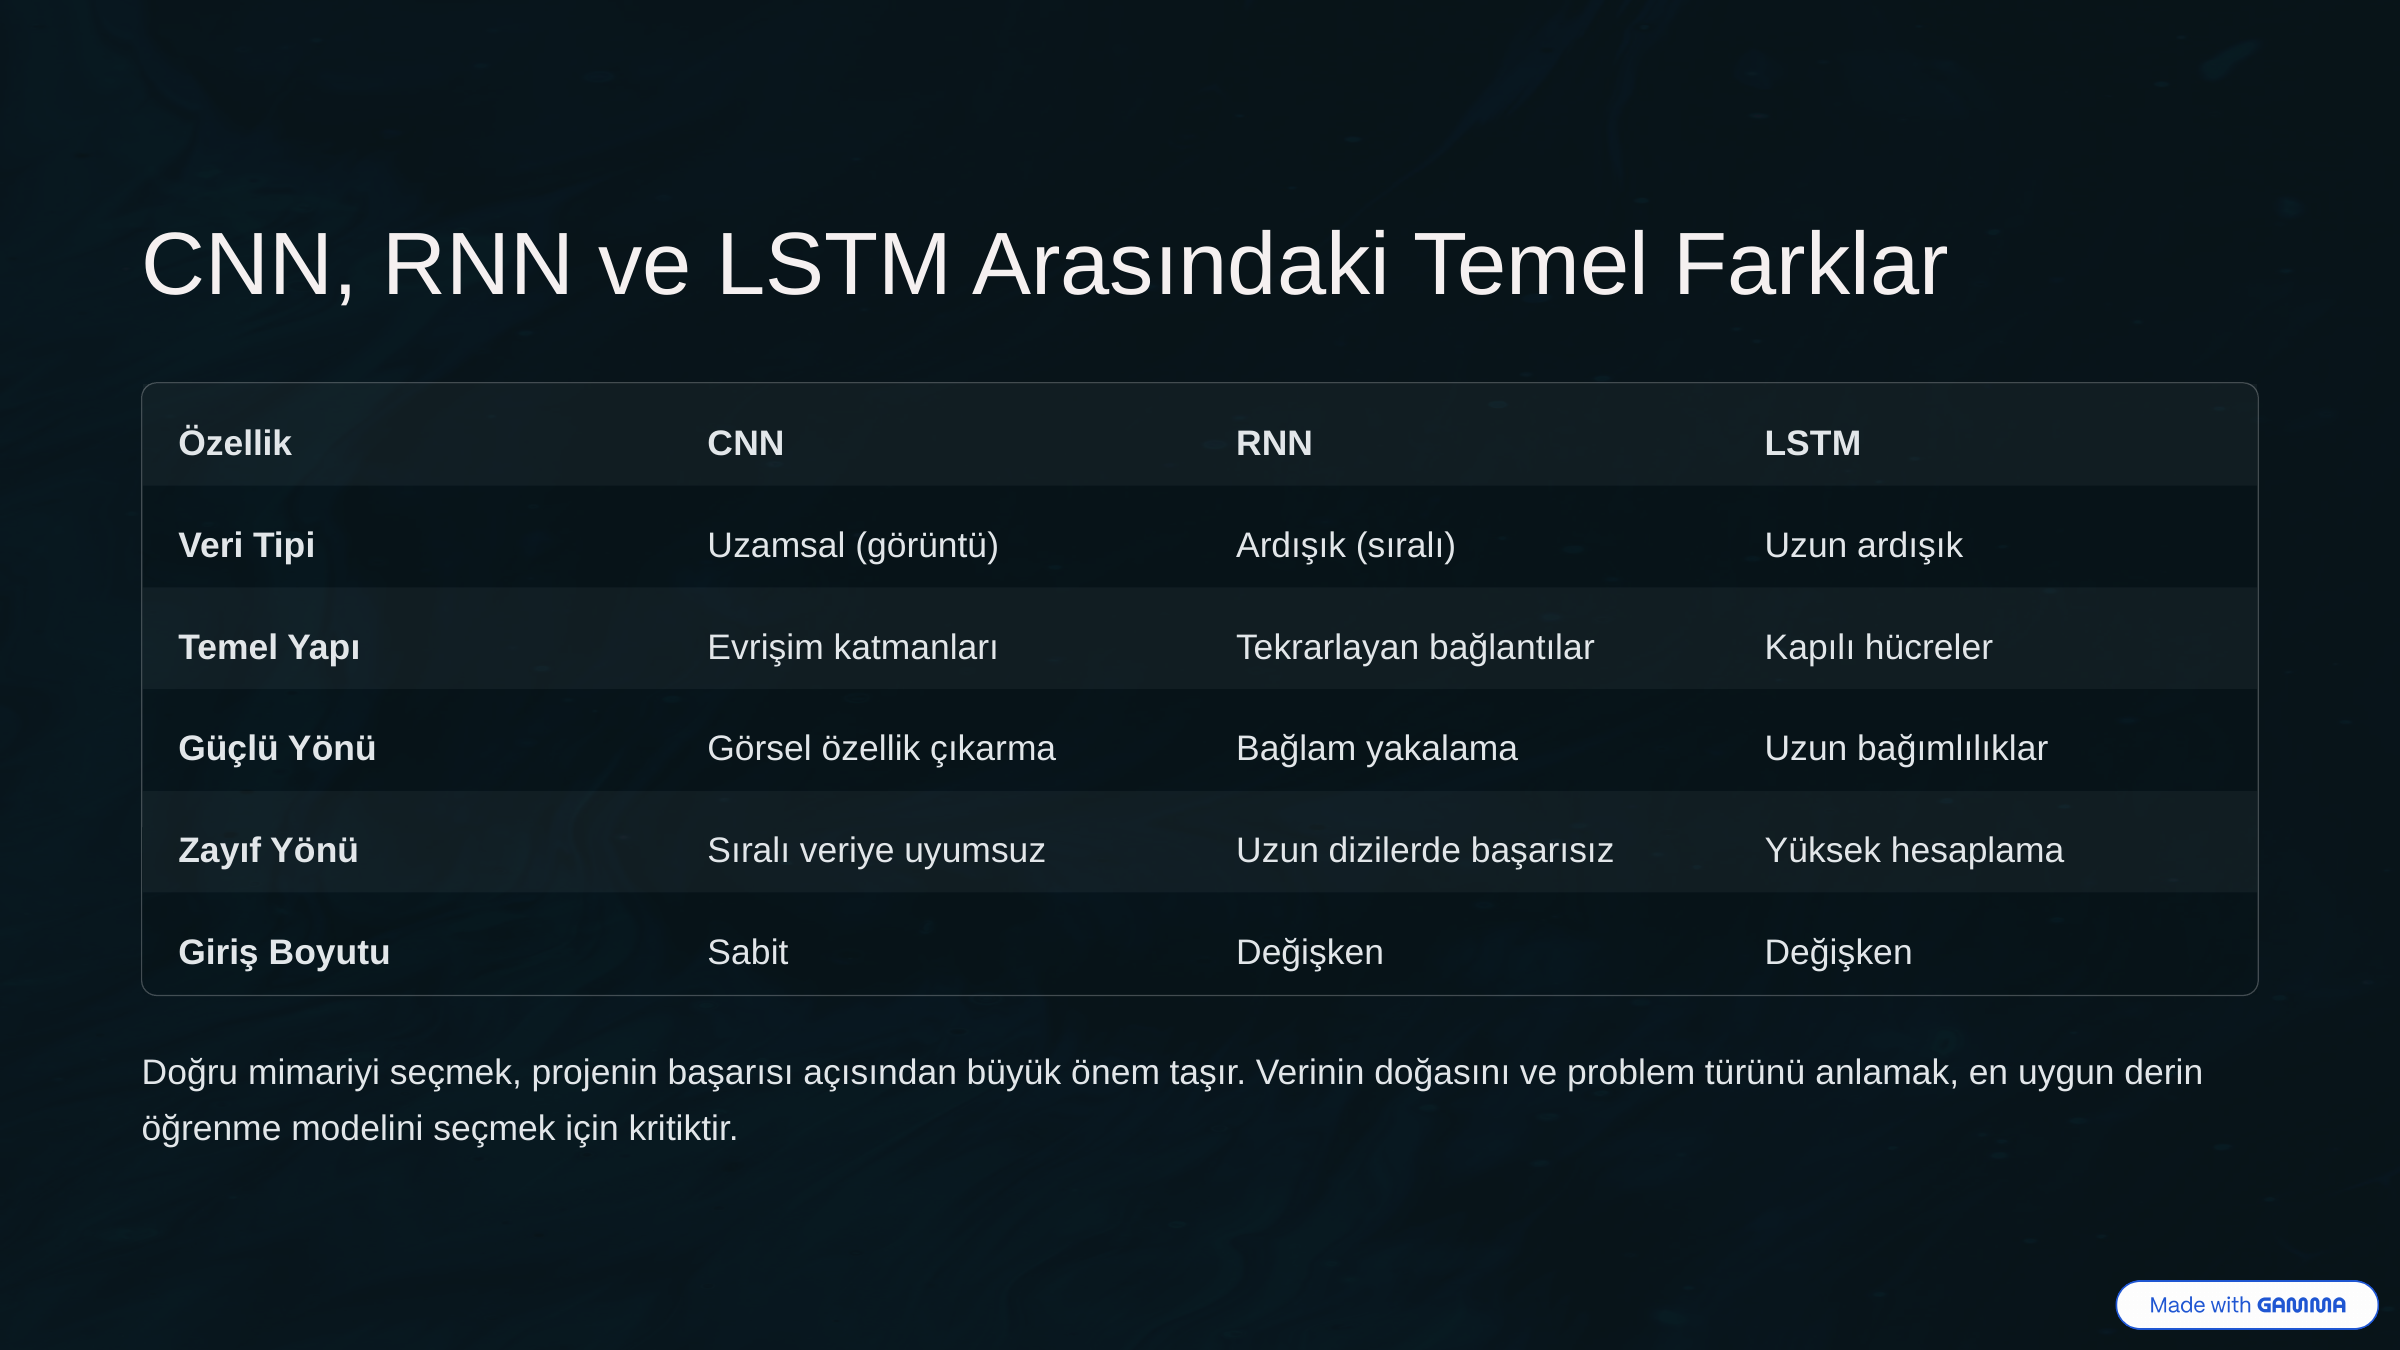

CNN, RNN ve LSTM Arasındaki Temel Farklar

Özellik
CNN
RNN
LSTM

Veri Tipi
Uzamsal (görüntü)
Ardışık (sıralı)
Uzun ardışık

Temel Yapı
Evrişim katmanları
Tekrarlayan bağlantılar
Kapılı hücreler

Güçlü Yönü
Görsel özellik çıkarma
Bağlam yakalama
Uzun bağımlılıklar

Zayıf Yönü
Sıralı veriye uyumsuz
Uzun dizilerde başarısız
Yüksek hesaplama

Giriş Boyutu
Sabit
Değişken
Değişken
Doğru mimariyi seçmek, projenin başarısı açısından büyük önem taşır. Verinin doğasını ve problem türünü anlamak, en uygun derin öğrenme modelini seçmek için kritiktir.